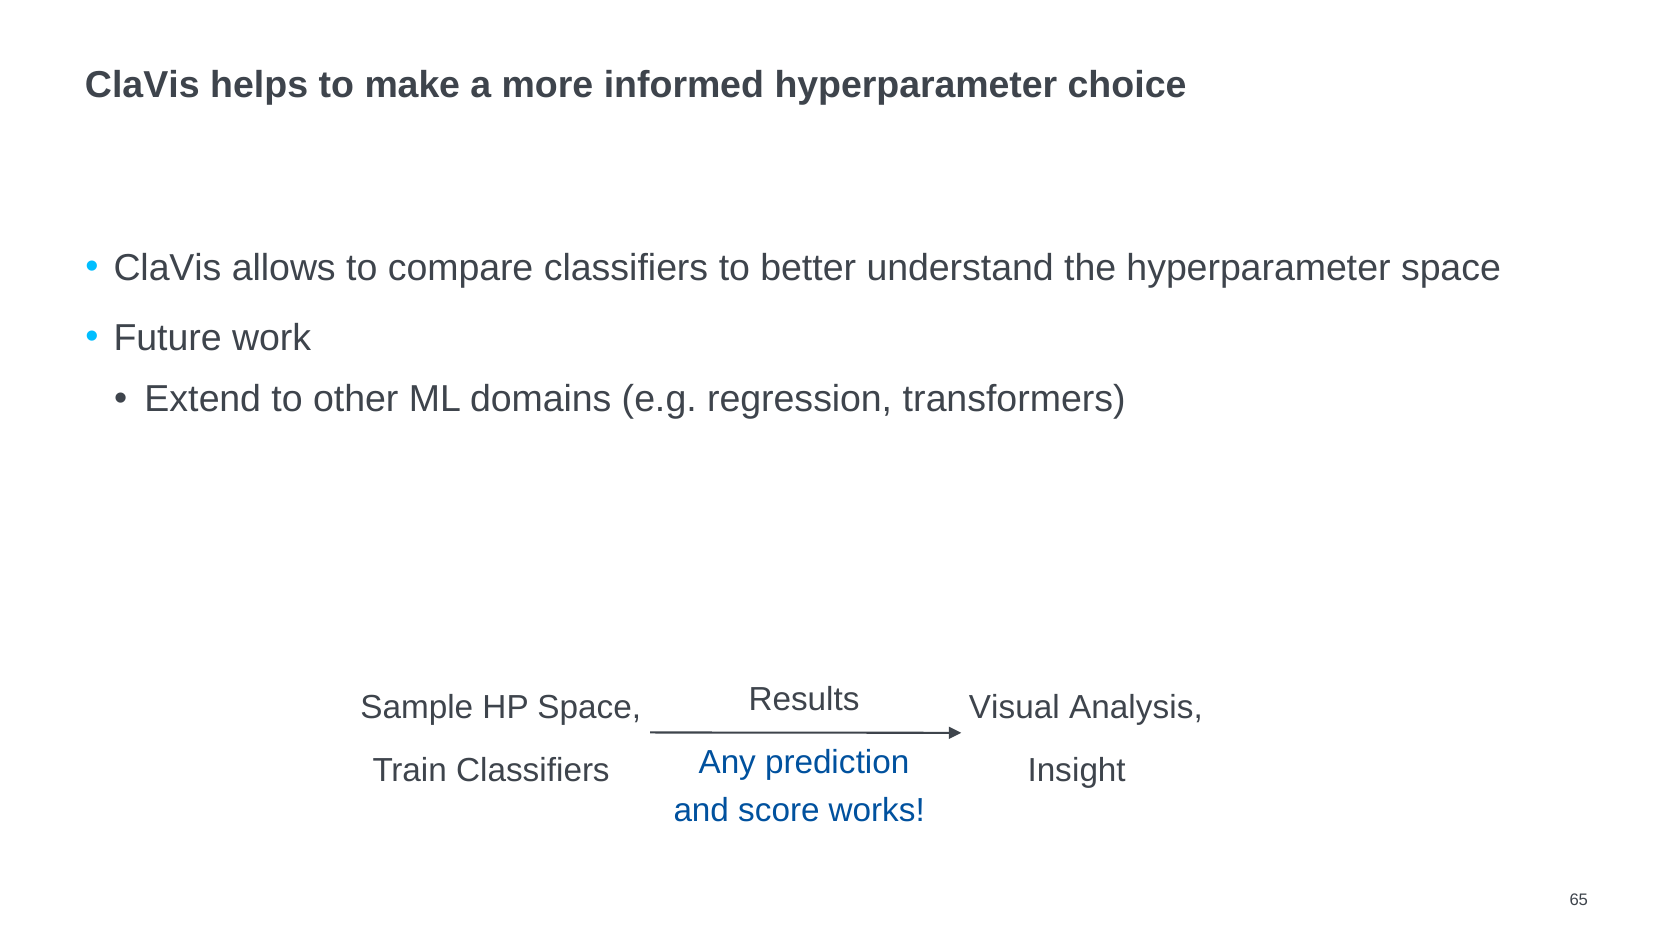

# ClaVis helps to make a more informed hyperparameter choice

ClaVis allows to compare classifiers to better understand the hyperparameter space
Future work
Extend to other ML domains (e.g. regression, transformers)

Results
Any prediction and score works!

Sample HP Space,
Train Classifiers
Visual Analysis,
Insight
65